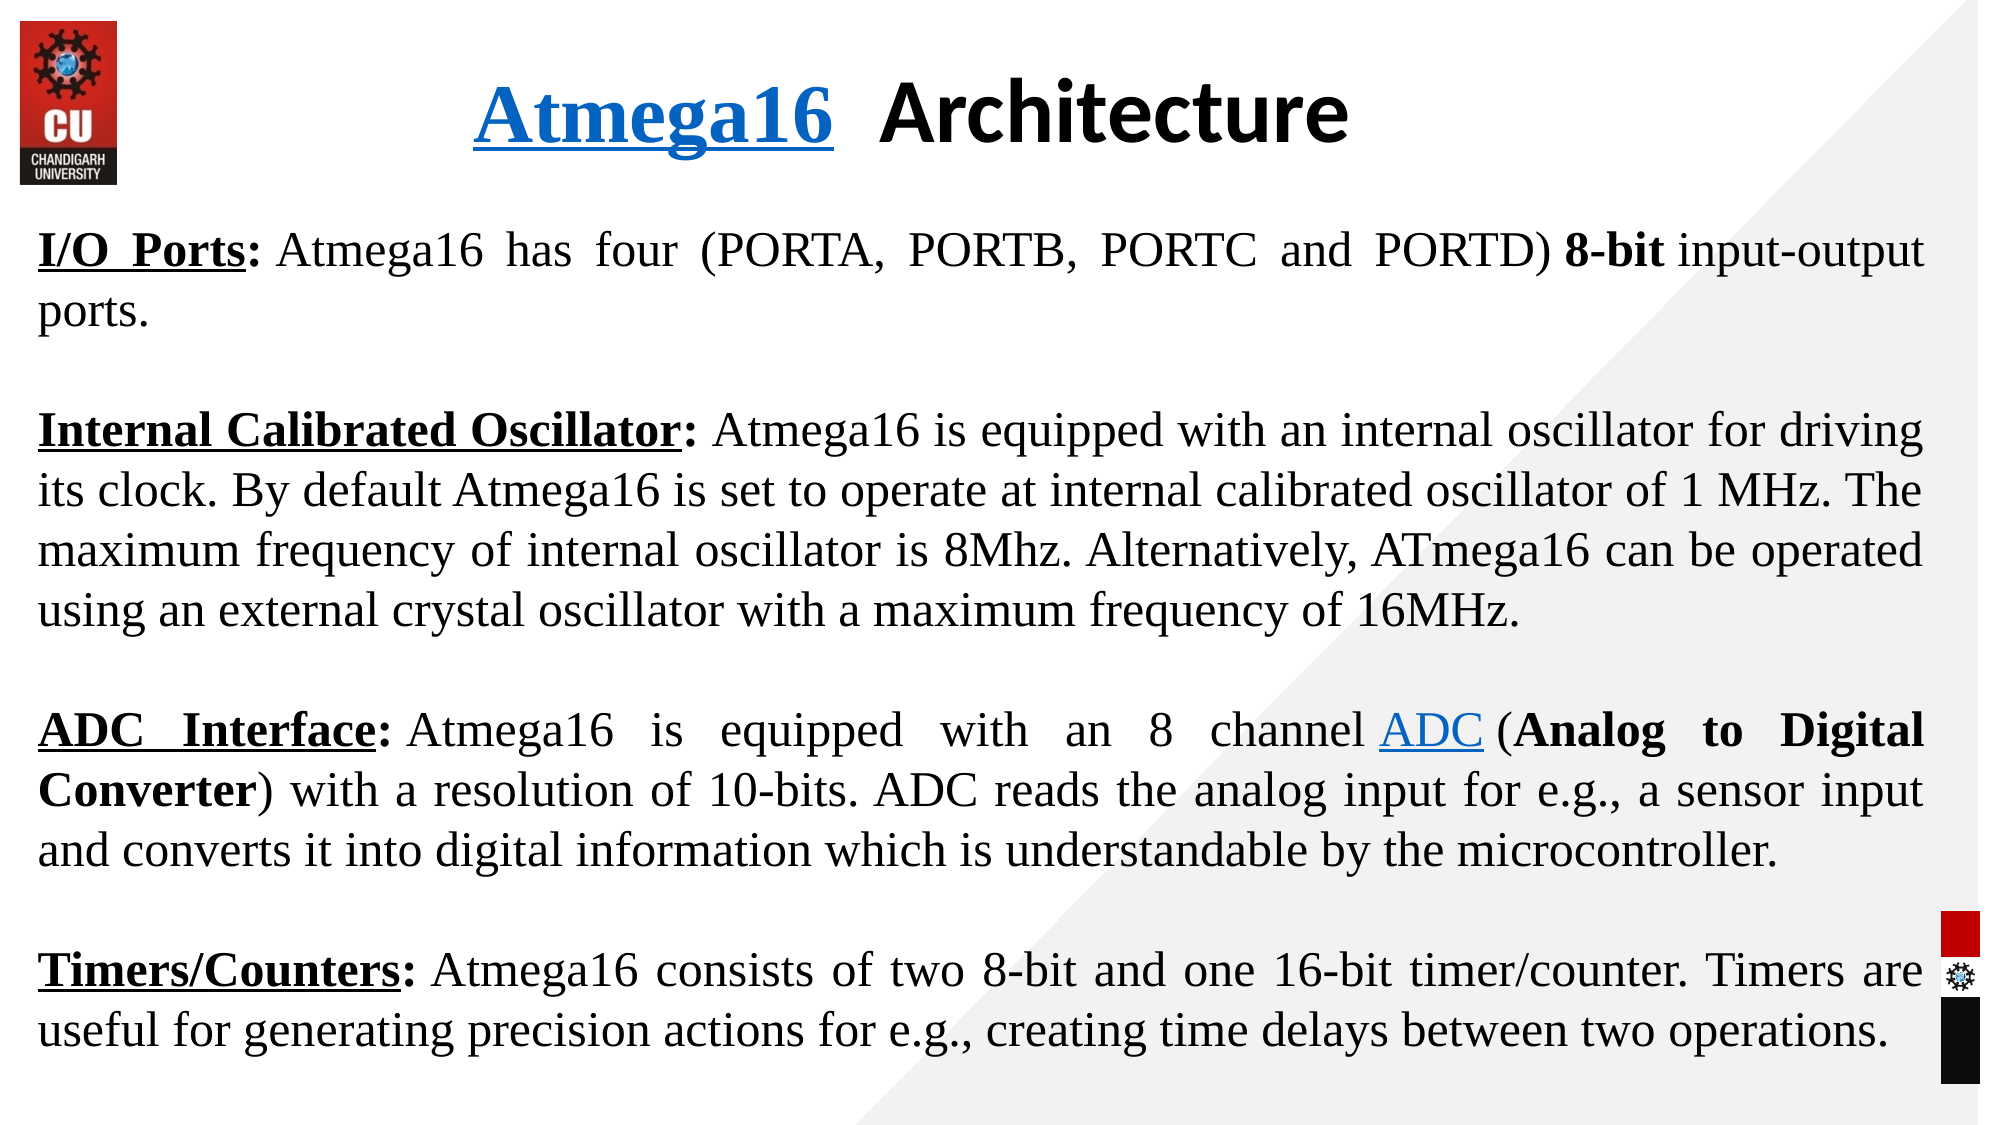

Atmega16  Architecture
I/O Ports: Atmega16 has four (PORTA, PORTB, PORTC and PORTD) 8-bit input-output ports.

Internal Calibrated Oscillator: Atmega16 is equipped with an internal oscillator for driving its clock. By default Atmega16 is set to operate at internal calibrated oscillator of 1 MHz. The maximum frequency of internal oscillator is 8Mhz. Alternatively, ATmega16 can be operated using an external crystal oscillator with a maximum frequency of 16MHz.

ADC Interface: Atmega16 is equipped with an 8 channel ADC (Analog to Digital Converter) with a resolution of 10-bits. ADC reads the analog input for e.g., a sensor input and converts it into digital information which is understandable by the microcontroller.

Timers/Counters: Atmega16 consists of two 8-bit and one 16-bit timer/counter. Timers are useful for generating precision actions for e.g., creating time delays between two operations.